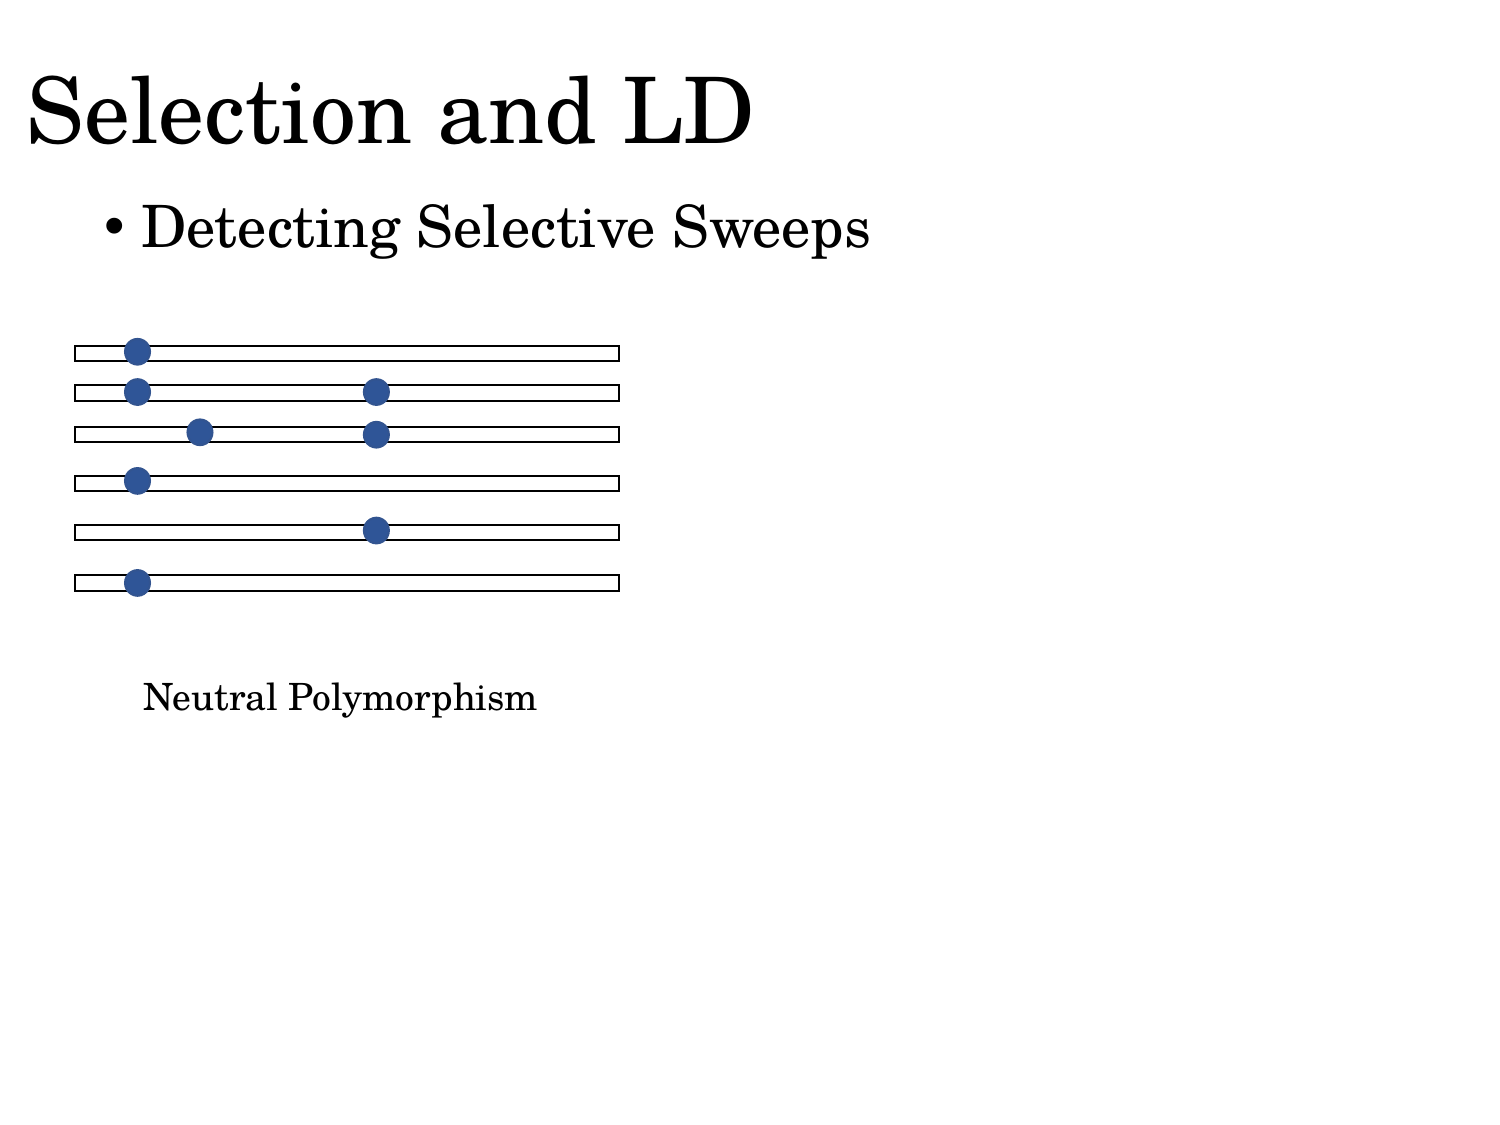

# Selection and LD
Detecting Selective Sweeps

Neutral Polymorphism